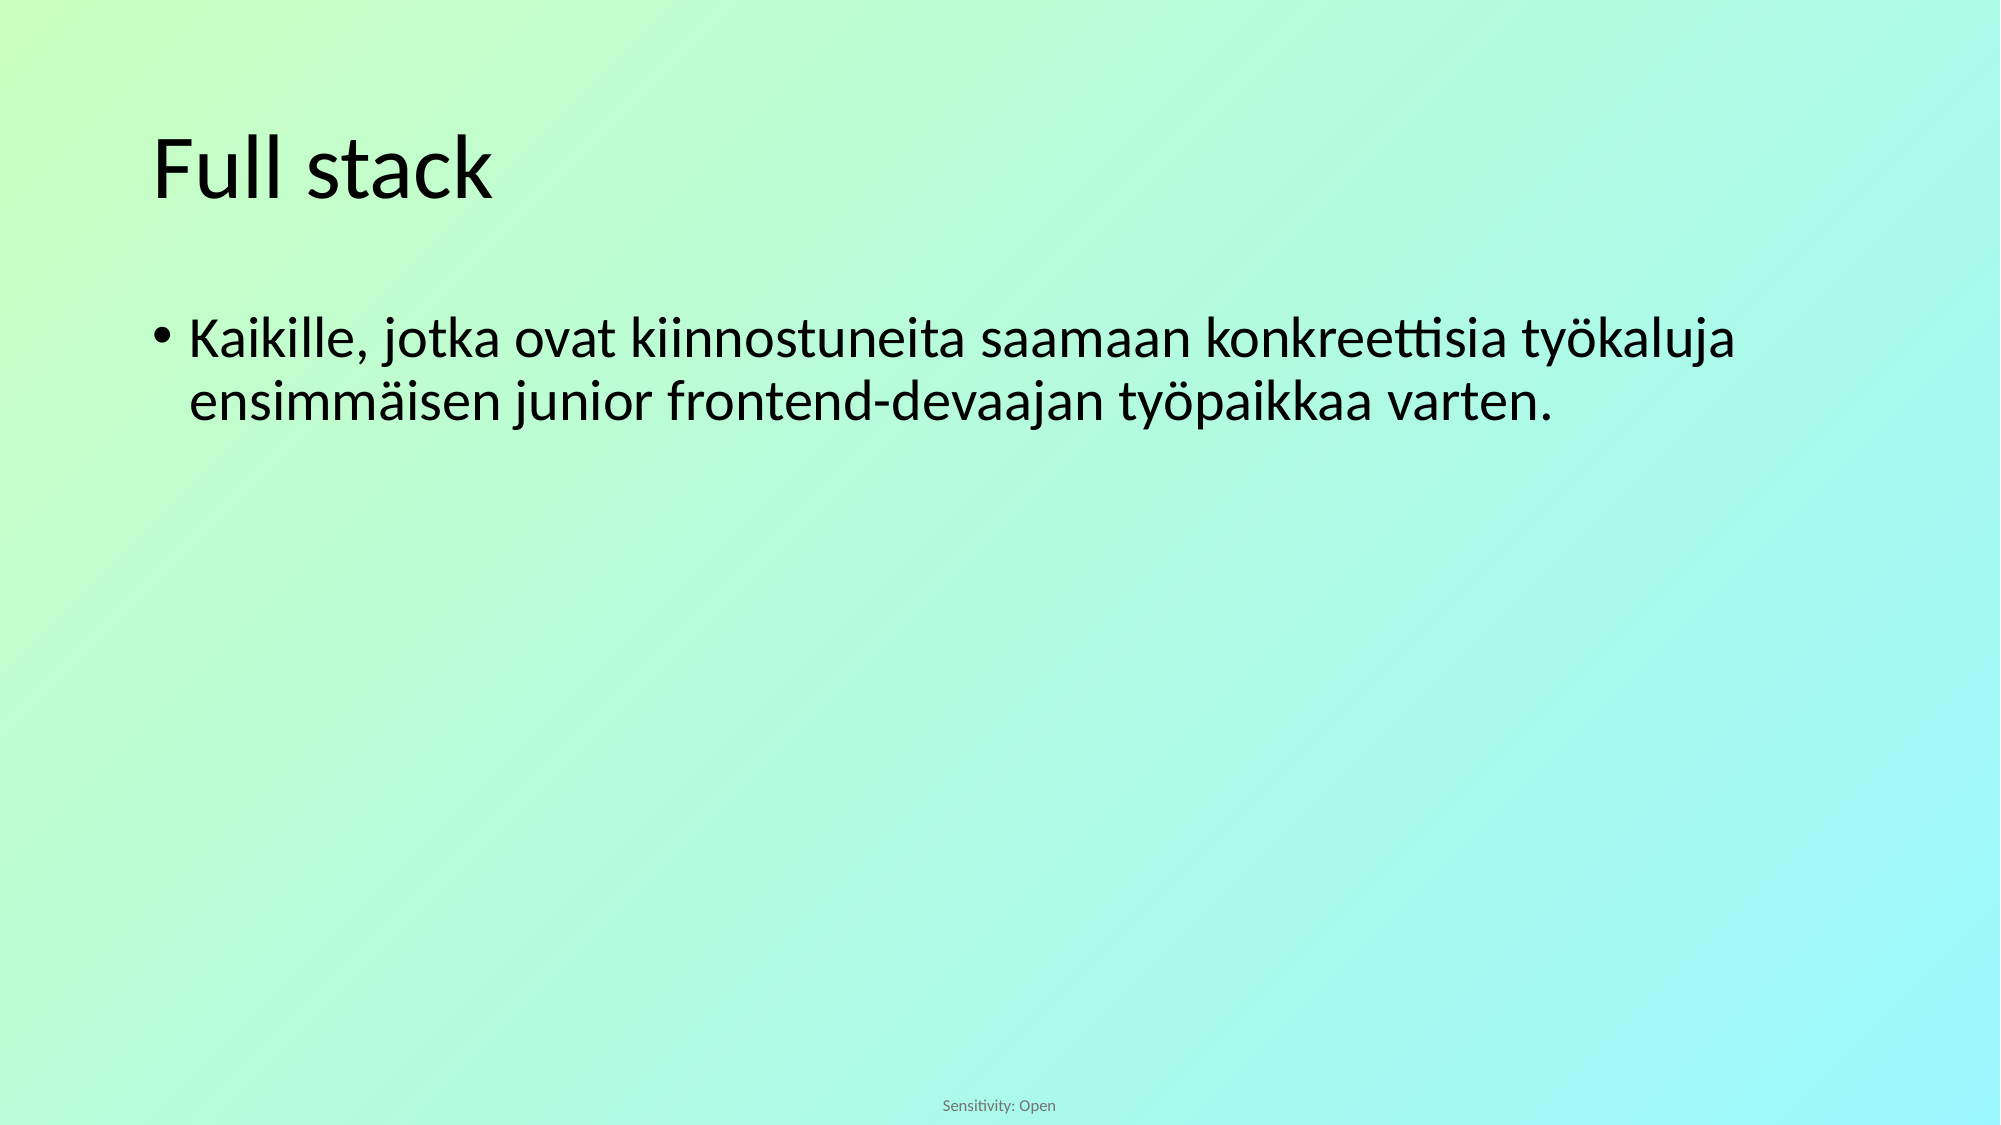

# Full stack
Kaikille, jotka ovat kiinnostuneita saamaan konkreettisia työkaluja ensimmäisen junior frontend-devaajan työpaikkaa varten.